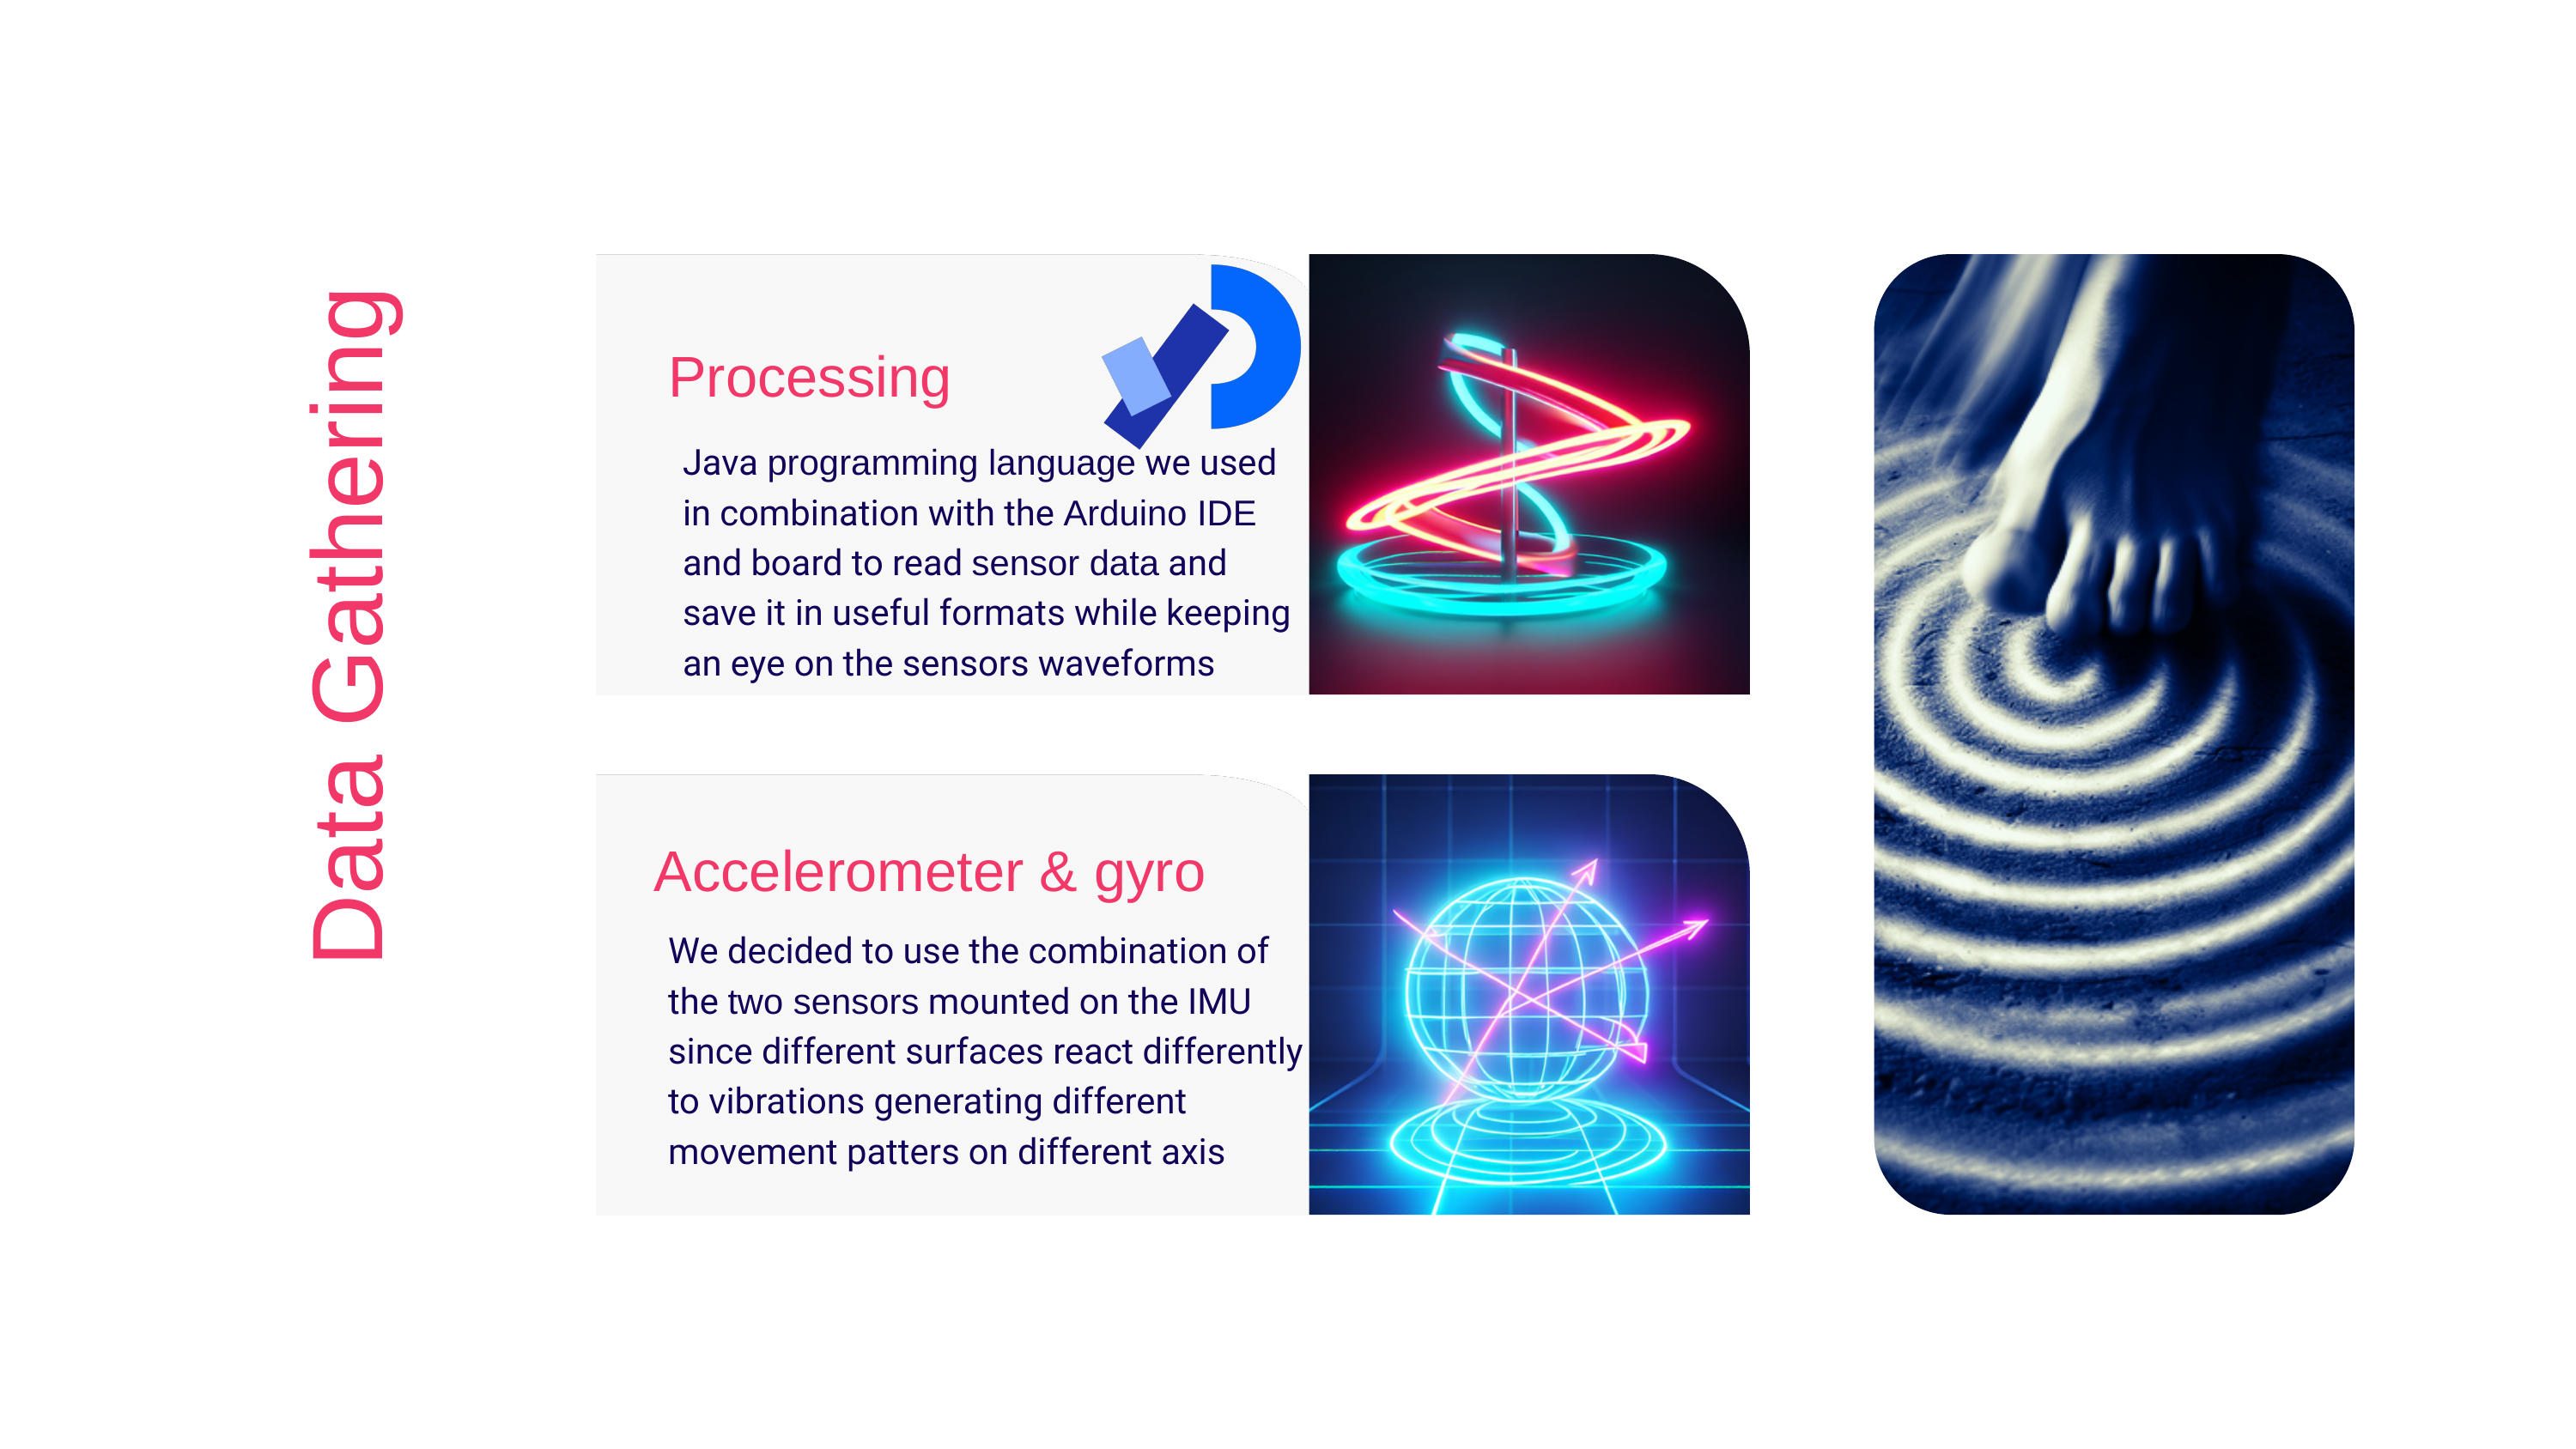

Processing
Java programming language we used in combination with the Arduino IDE and board to read sensor data and save it in useful formats while keeping an eye on the sensors waveforms
Data Gathering

Accelerometer & gyro
We decided to use the combination of the two sensors mounted on the IMU since different surfaces react differently to vibrations generating different movement patters on different axis